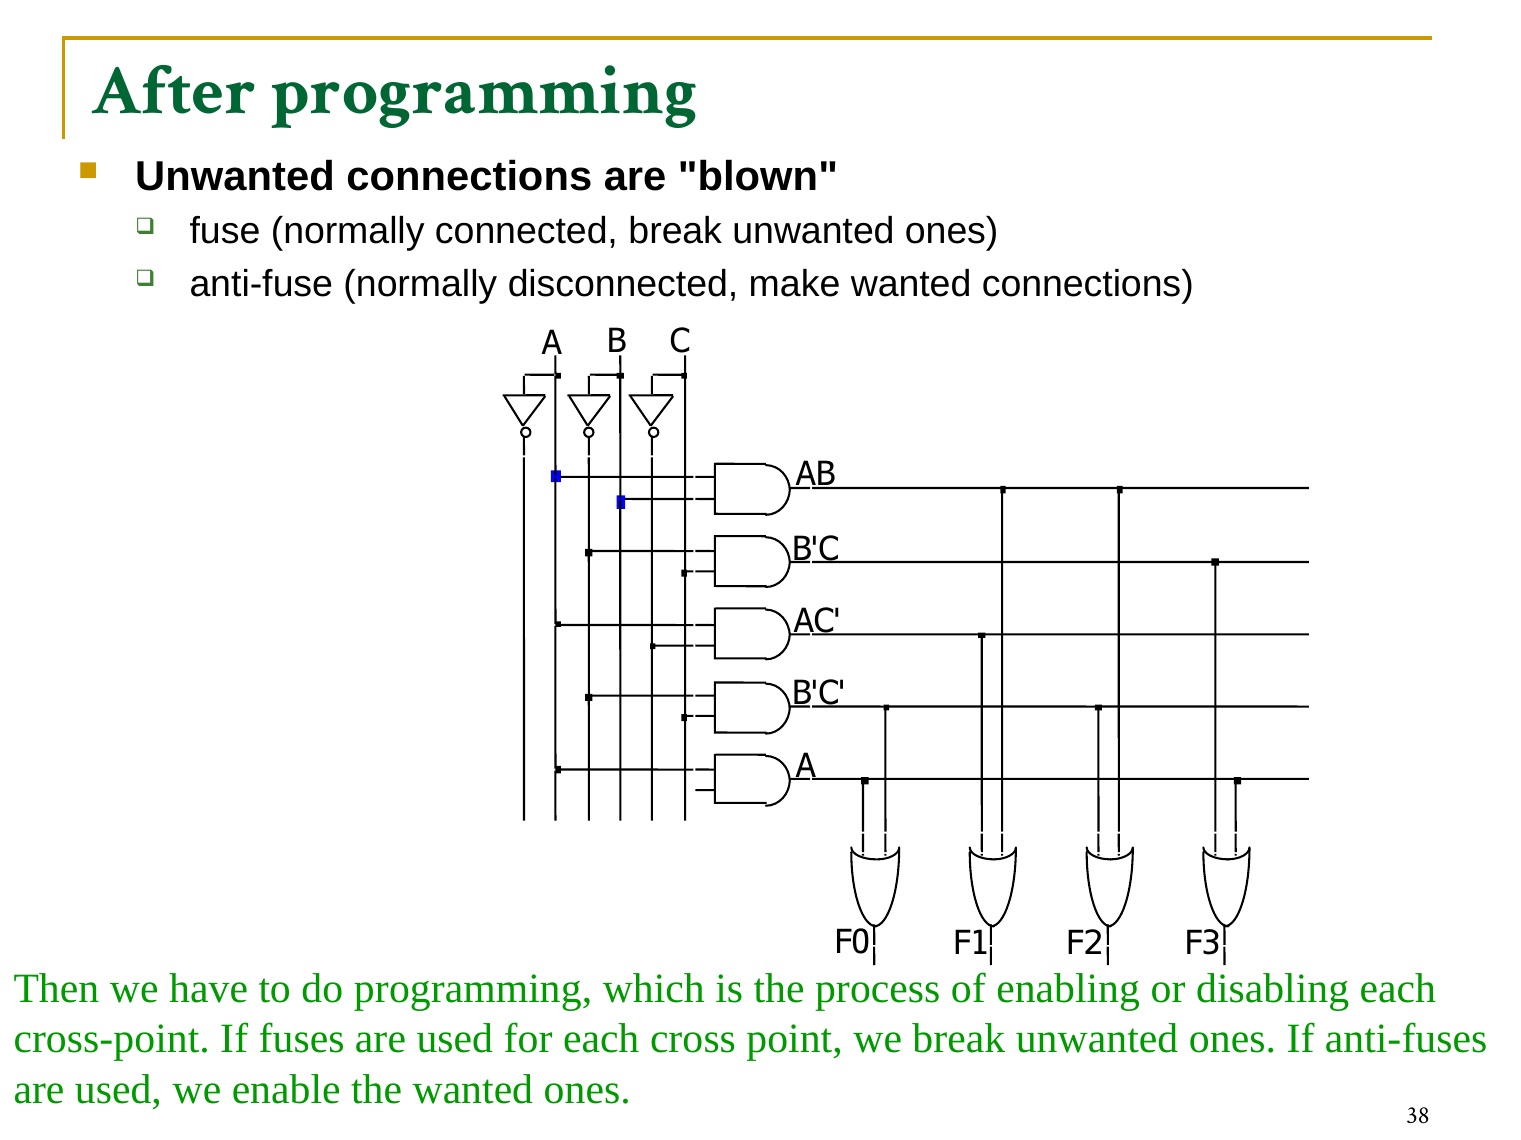

# After programming
Unwanted connections are "blown"
fuse (normally connected, break unwanted ones)
anti-fuse (normally disconnected, make wanted connections)
B
C
A

AB

B'C

AC'

B'C'

A

F0
F1
F2
F3

Then we have to do programming, which is the process of enabling or disabling each cross-point. If fuses are used for each cross point, we break unwanted ones. If anti-fuses are used, we enable the wanted ones.
38